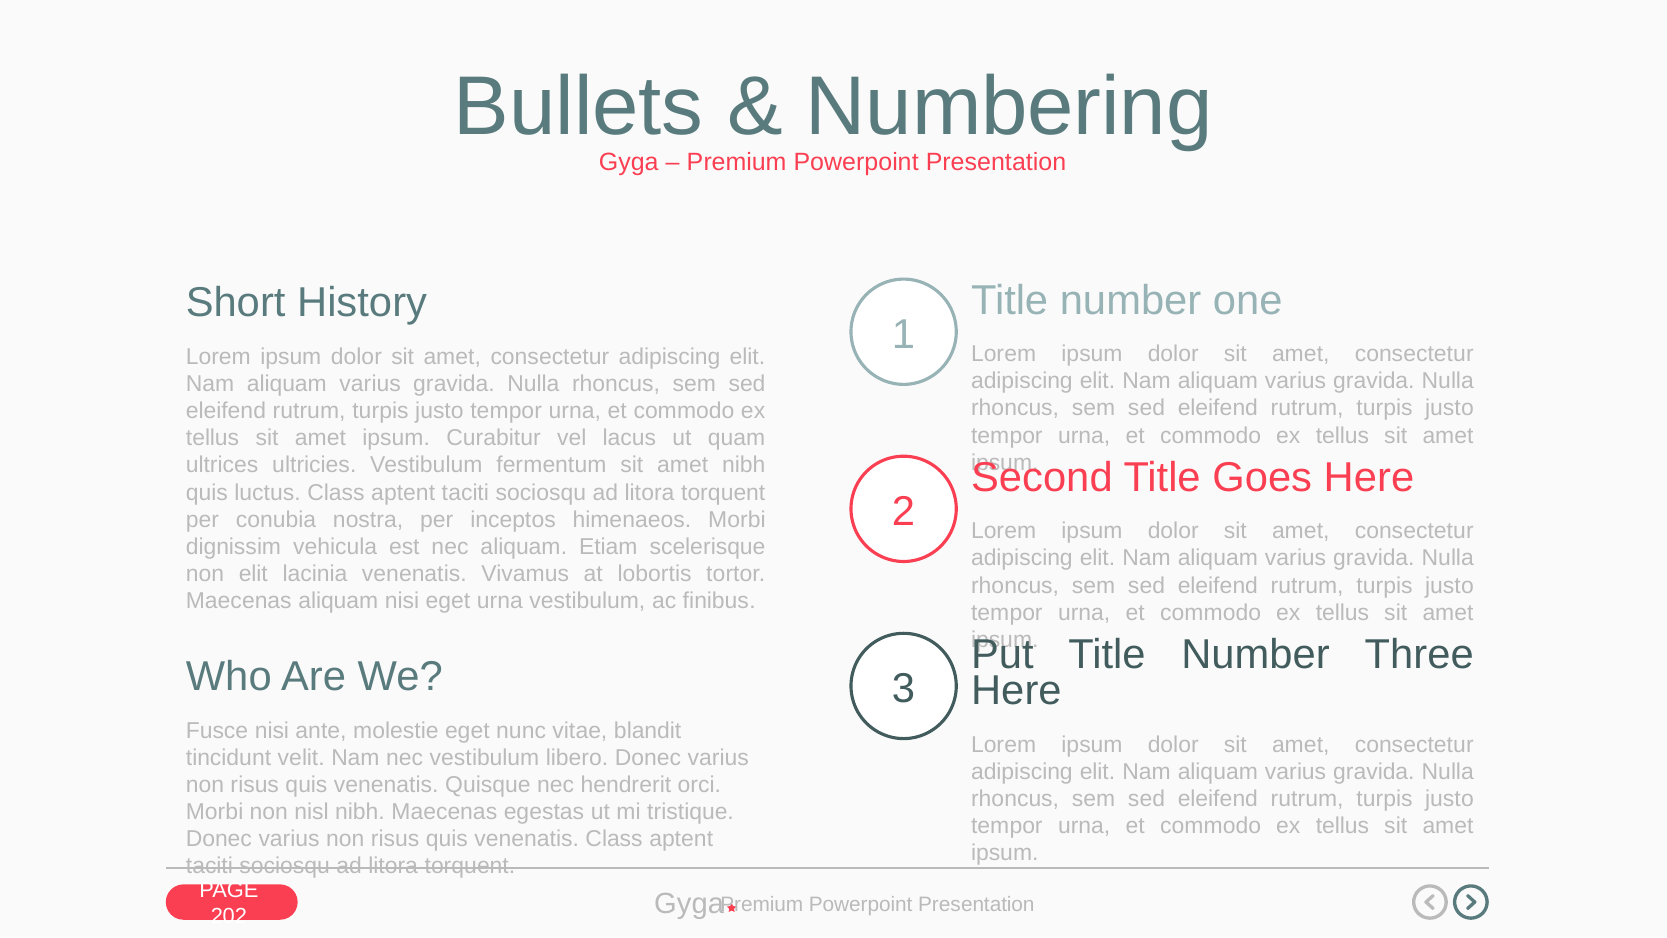

Bullets & Numbering
Gyga – Premium Powerpoint Presentation
Short History
Lorem ipsum dolor sit amet, consectetur adipiscing elit. Nam aliquam varius gravida. Nulla rhoncus, sem sed eleifend rutrum, turpis justo tempor urna, et commodo ex tellus sit amet ipsum. Curabitur vel lacus ut quam ultrices ultricies. Vestibulum fermentum sit amet nibh quis luctus. Class aptent taciti sociosqu ad litora torquent per conubia nostra, per inceptos himenaeos. Morbi dignissim vehicula est nec aliquam. Etiam scelerisque non elit lacinia venenatis. Vivamus at lobortis tortor. Maecenas aliquam nisi eget urna vestibulum, ac finibus.
Who Are We?
Fusce nisi ante, molestie eget nunc vitae, blandit tincidunt velit. Nam nec vestibulum libero. Donec varius non risus quis venenatis. Quisque nec hendrerit orci. Morbi non nisl nibh. Maecenas egestas ut mi tristique. Donec varius non risus quis venenatis. Class aptent taciti sociosqu ad litora torquent.
1
Title number one
Lorem ipsum dolor sit amet, consectetur adipiscing elit. Nam aliquam varius gravida. Nulla rhoncus, sem sed eleifend rutrum, turpis justo tempor urna, et commodo ex tellus sit amet ipsum.
2
Second Title Goes Here
Lorem ipsum dolor sit amet, consectetur adipiscing elit. Nam aliquam varius gravida. Nulla rhoncus, sem sed eleifend rutrum, turpis justo tempor urna, et commodo ex tellus sit amet ipsum.
3
Put Title Number Three Here
Lorem ipsum dolor sit amet, consectetur adipiscing elit. Nam aliquam varius gravida. Nulla rhoncus, sem sed eleifend rutrum, turpis justo tempor urna, et commodo ex tellus sit amet ipsum.